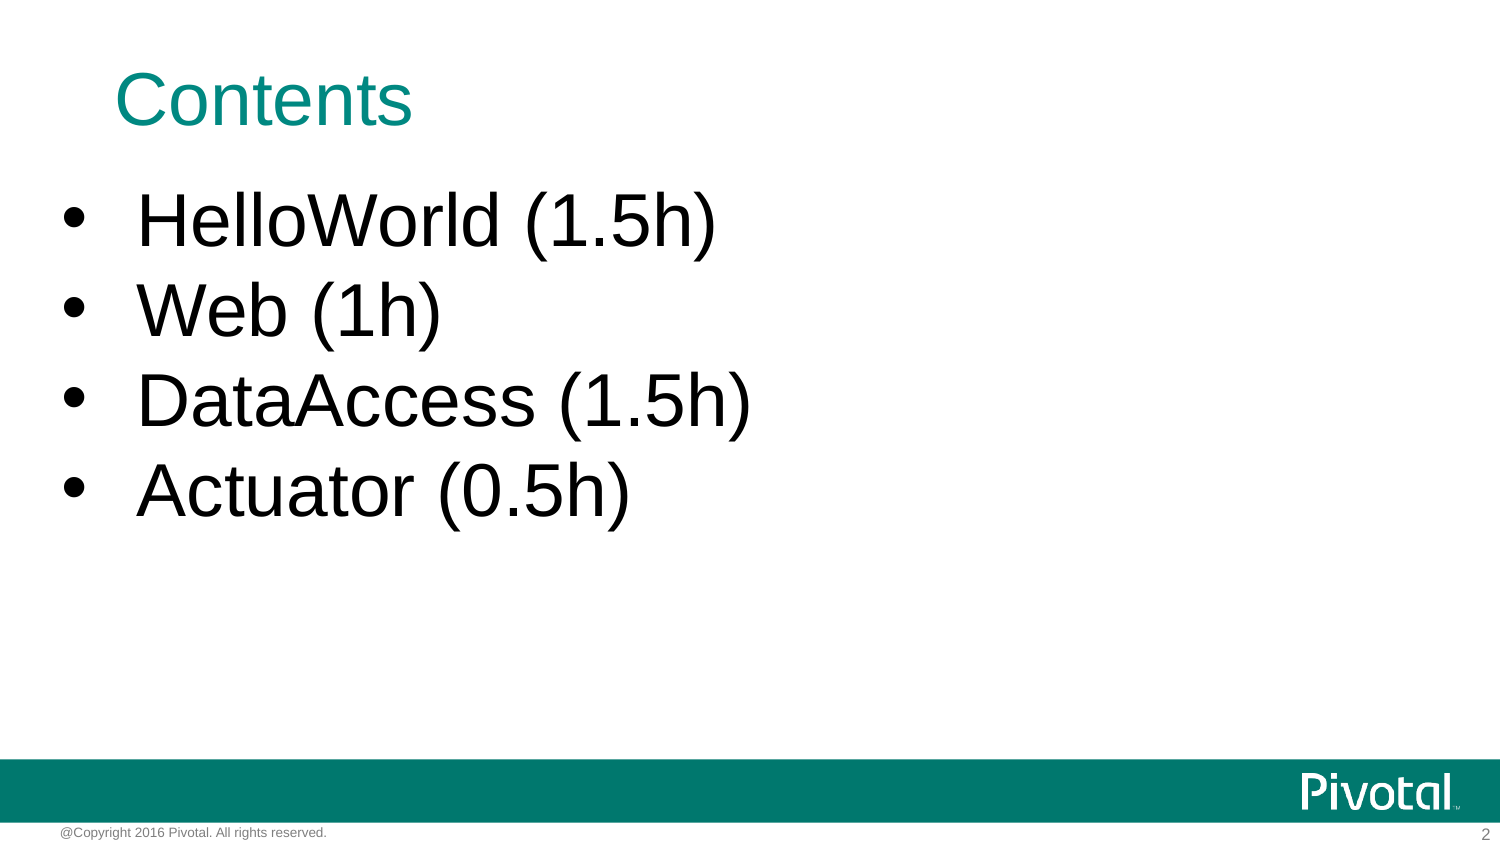

# Contents
HelloWorld (1.5h)
Web (1h)
DataAccess (1.5h)
Actuator (0.5h)